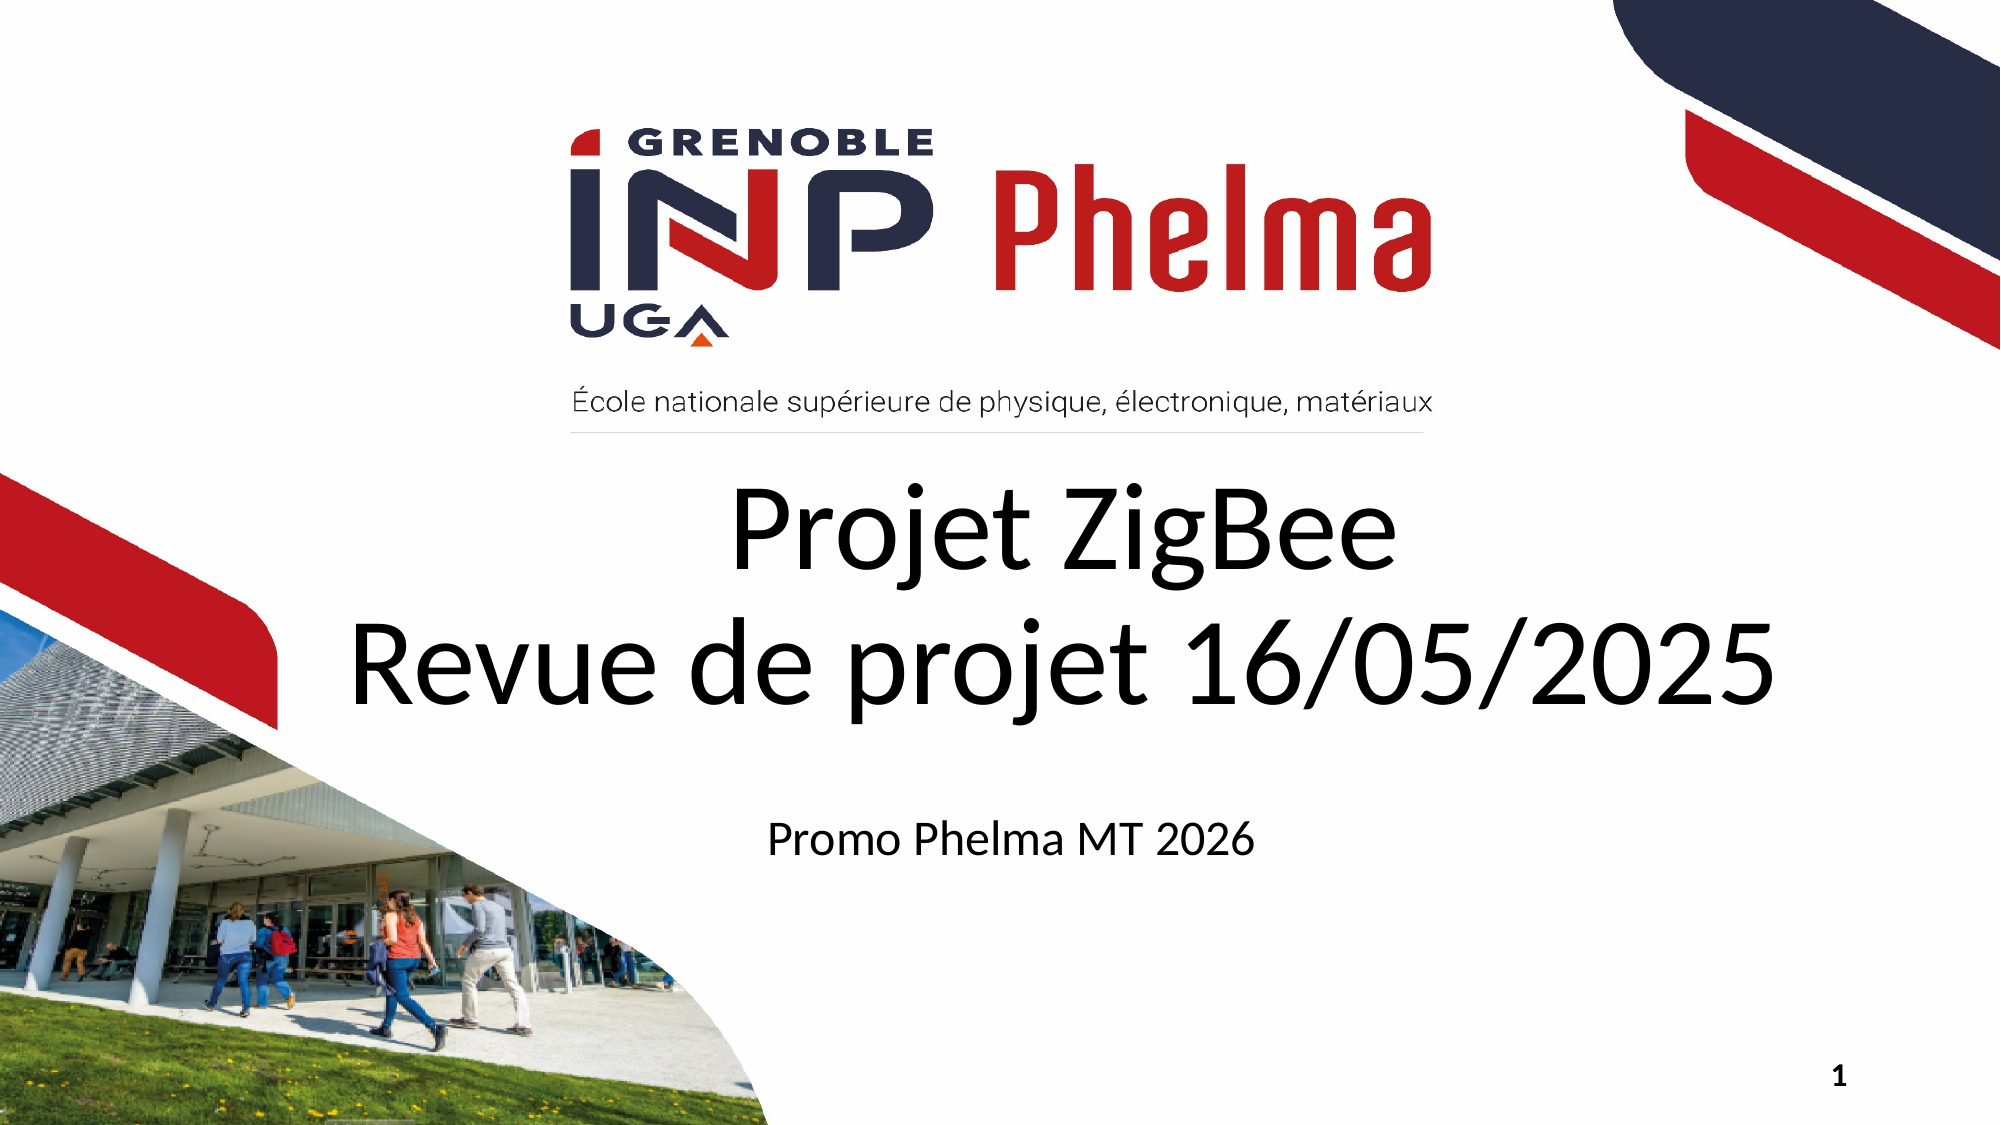

# Projet ZigBee Revue de projet 16/05/2025
Promo Phelma MT 2026
1